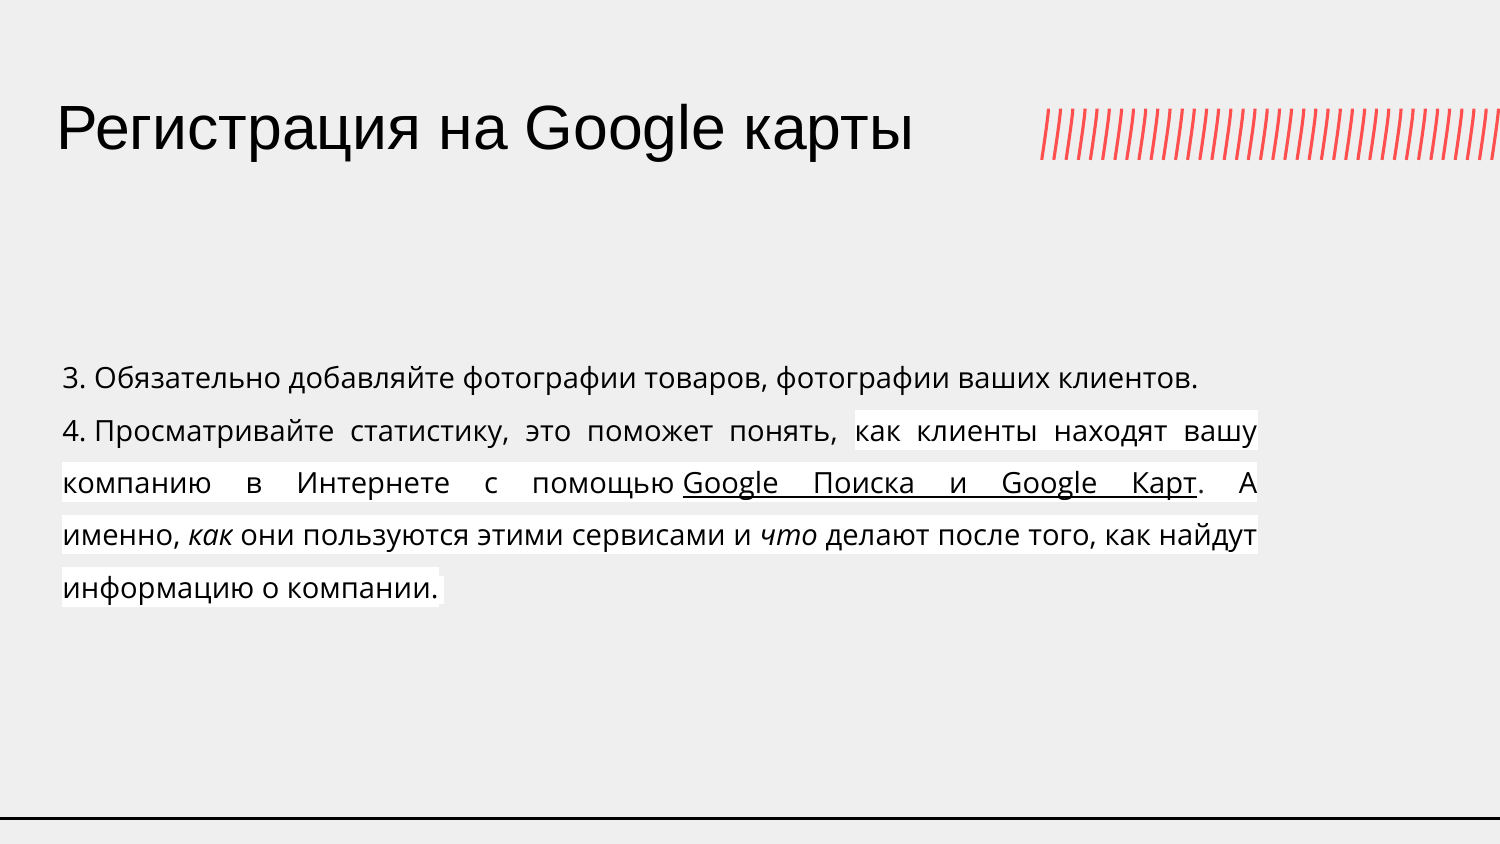

# Регистрация на Google карты

3. Обязательно добавляйте фотографии товаров, фотографии ваших клиентов.
4. Просматривайте статистику, это поможет понять, как клиенты находят вашу компанию в Интернете с помощью Google Поиска и Google Карт. А именно, как они пользуются этими сервисами и что делают после того, как найдут информацию о компании.